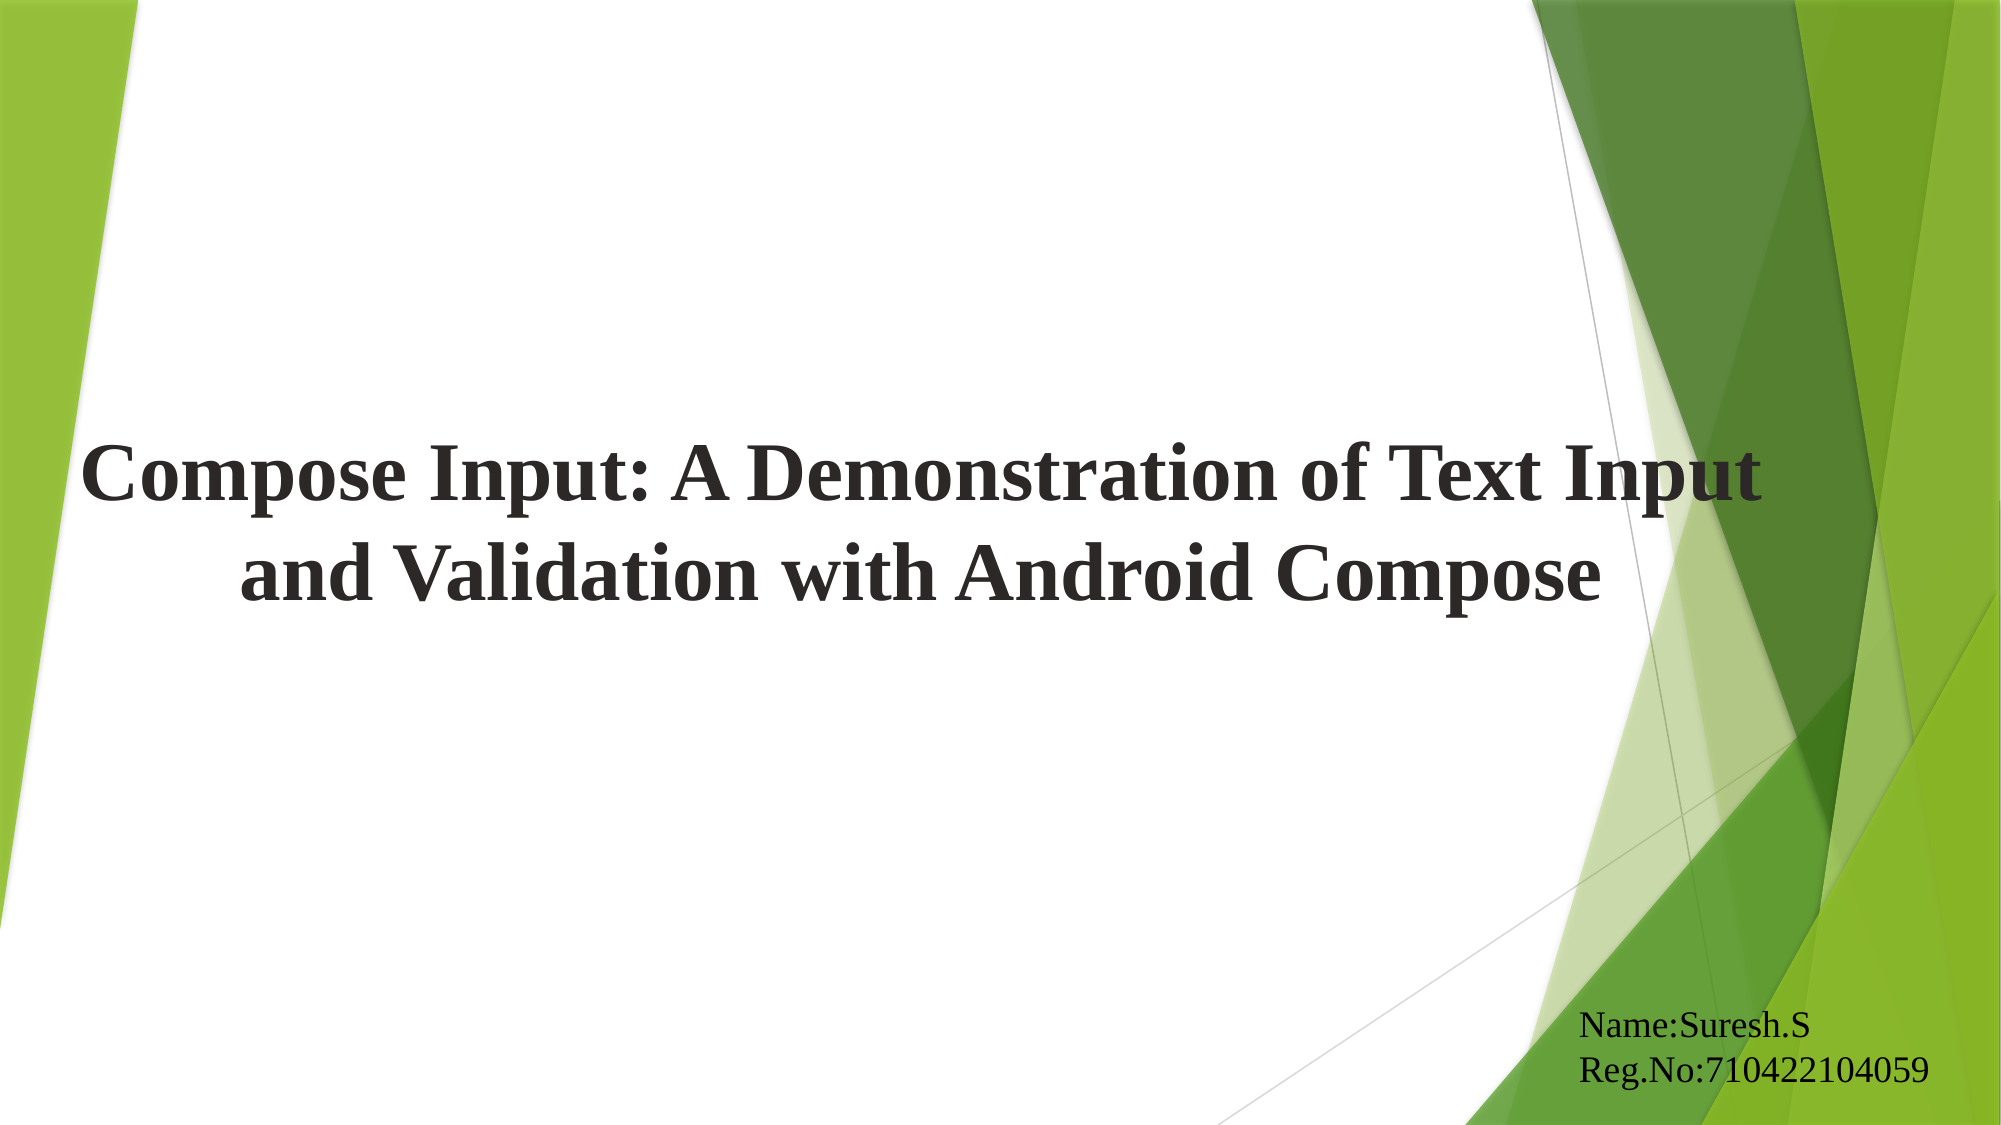

# Compose Input: A Demonstration of Text Input and Validation with Android Compose
Name:Suresh.S
Reg.No:710422104059